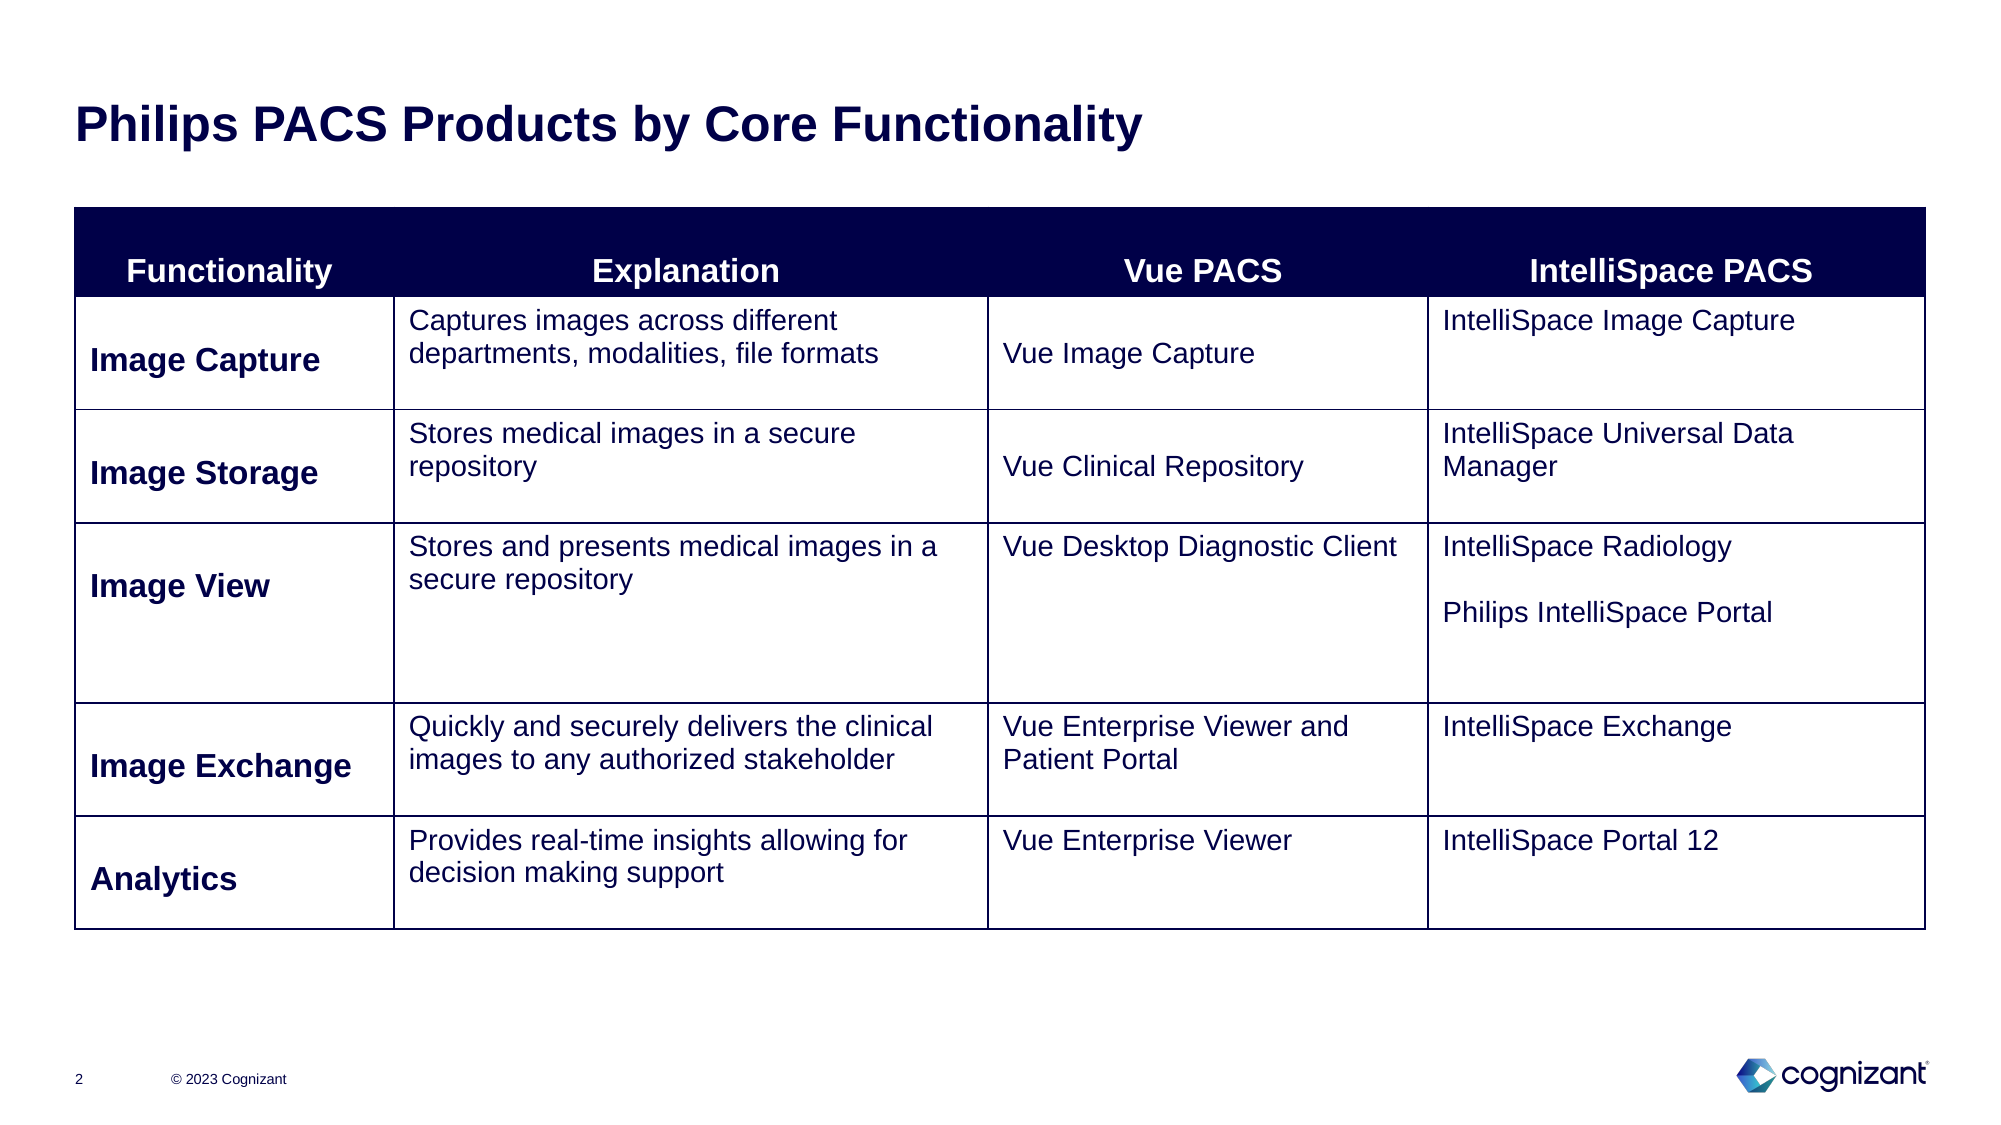

# Philips PACS Products by Core Functionality
| Functionality | Explanation | Vue PACS | IntelliSpace PACS |
| --- | --- | --- | --- |
| Image Capture | Captures images across different departments, modalities, file formats | Vue Image Capture | IntelliSpace Image Capture |
| Image Storage | Stores medical images in a secure repository | Vue Clinical Repository | IntelliSpace Universal Data Manager |
| Image View | Stores and presents medical images in a secure repository | Vue Desktop Diagnostic Client | IntelliSpace Radiology Philips IntelliSpace Portal |
| Image Exchange | Quickly and securely delivers the clinical images to any authorized stakeholder | Vue Enterprise Viewer and Patient Portal | IntelliSpace Exchange |
| Analytics | Provides real-time insights allowing for decision making support | Vue Enterprise Viewer | IntelliSpace Portal 12 |
2
© 2023 Cognizant